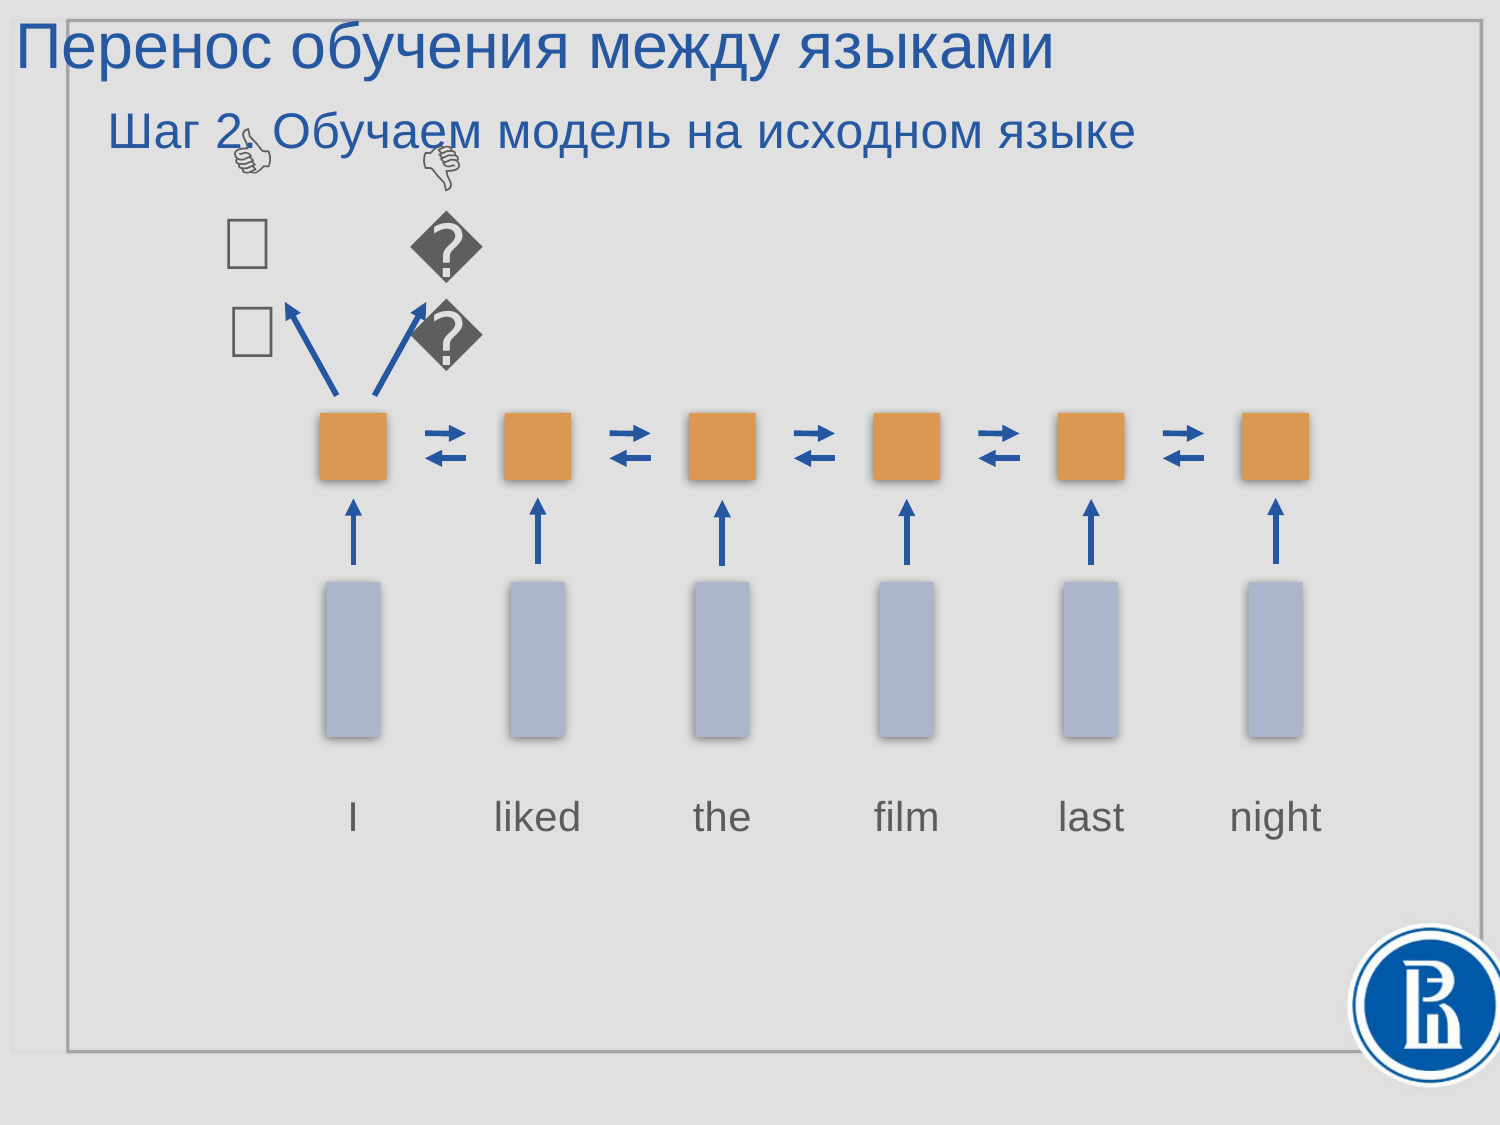

# Перенос обучения между языками
Шаг 2. Обучаем модель на исходном языке
👍🏾
👎🏾

I
liked
the
film
last
night